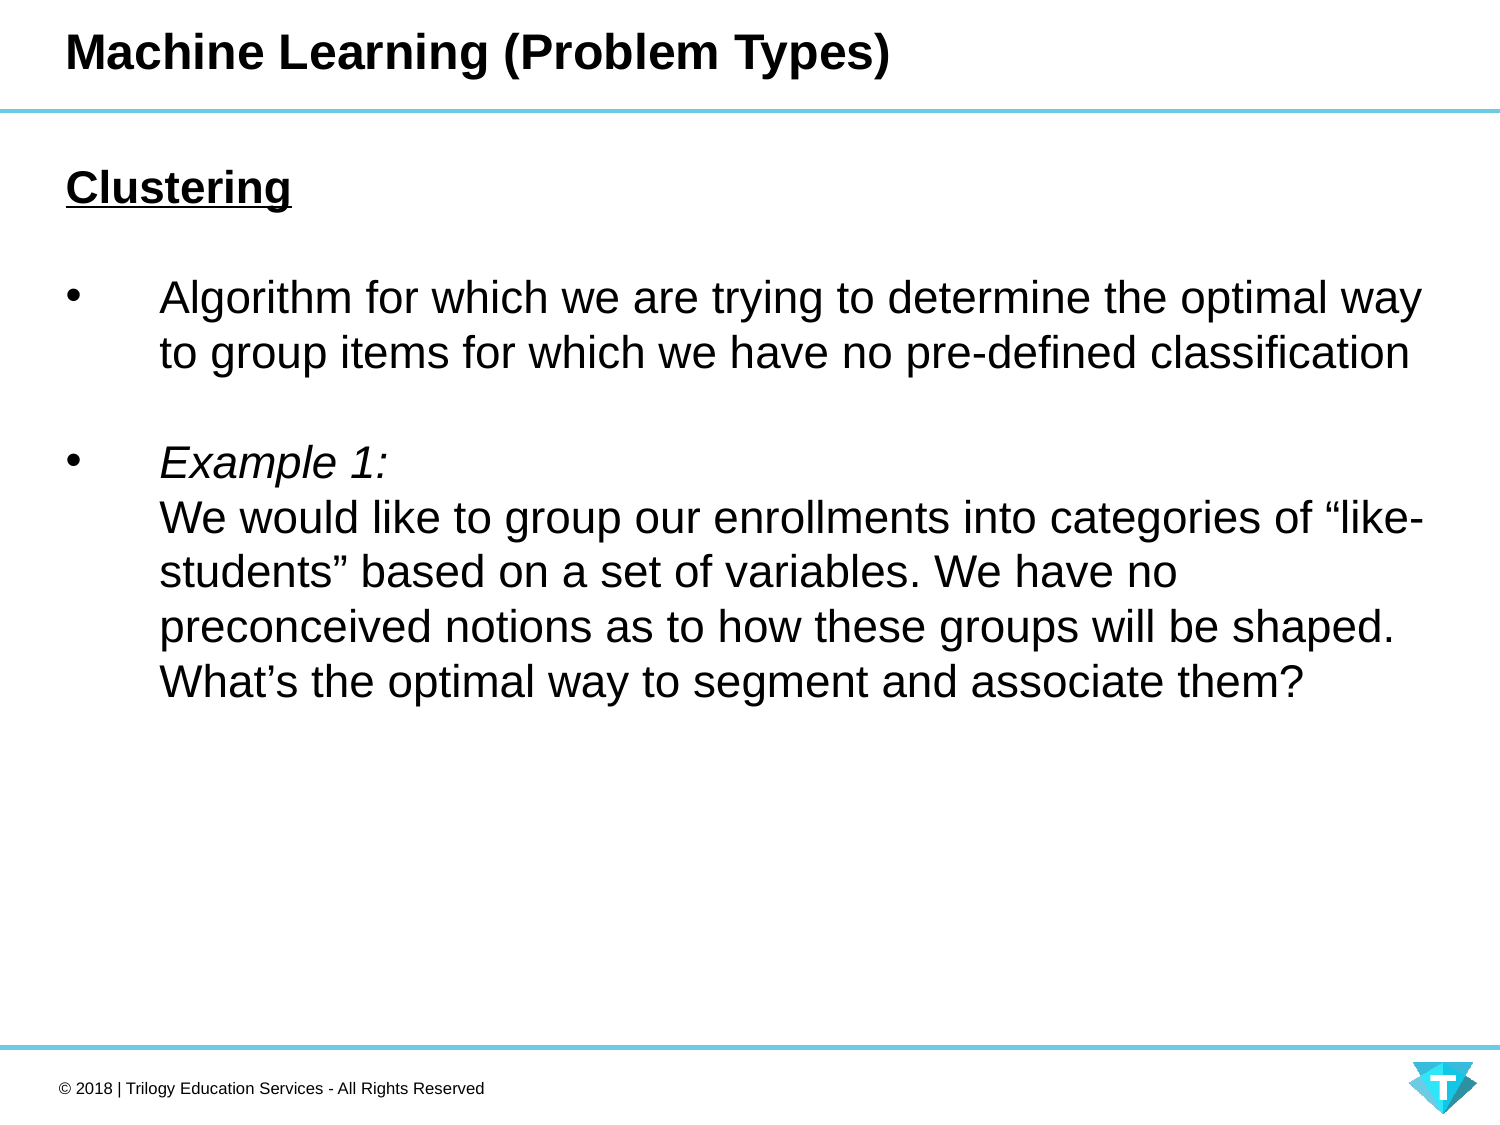

# Machine Learning (Problem Types)
Clustering

Algorithm for which we are trying to determine the optimal way to group items for which we have no pre-defined classification

Example 1:
We would like to group our enrollments into categories of “like-students” based on a set of variables. We have no preconceived notions as to how these groups will be shaped. What’s the optimal way to segment and associate them?